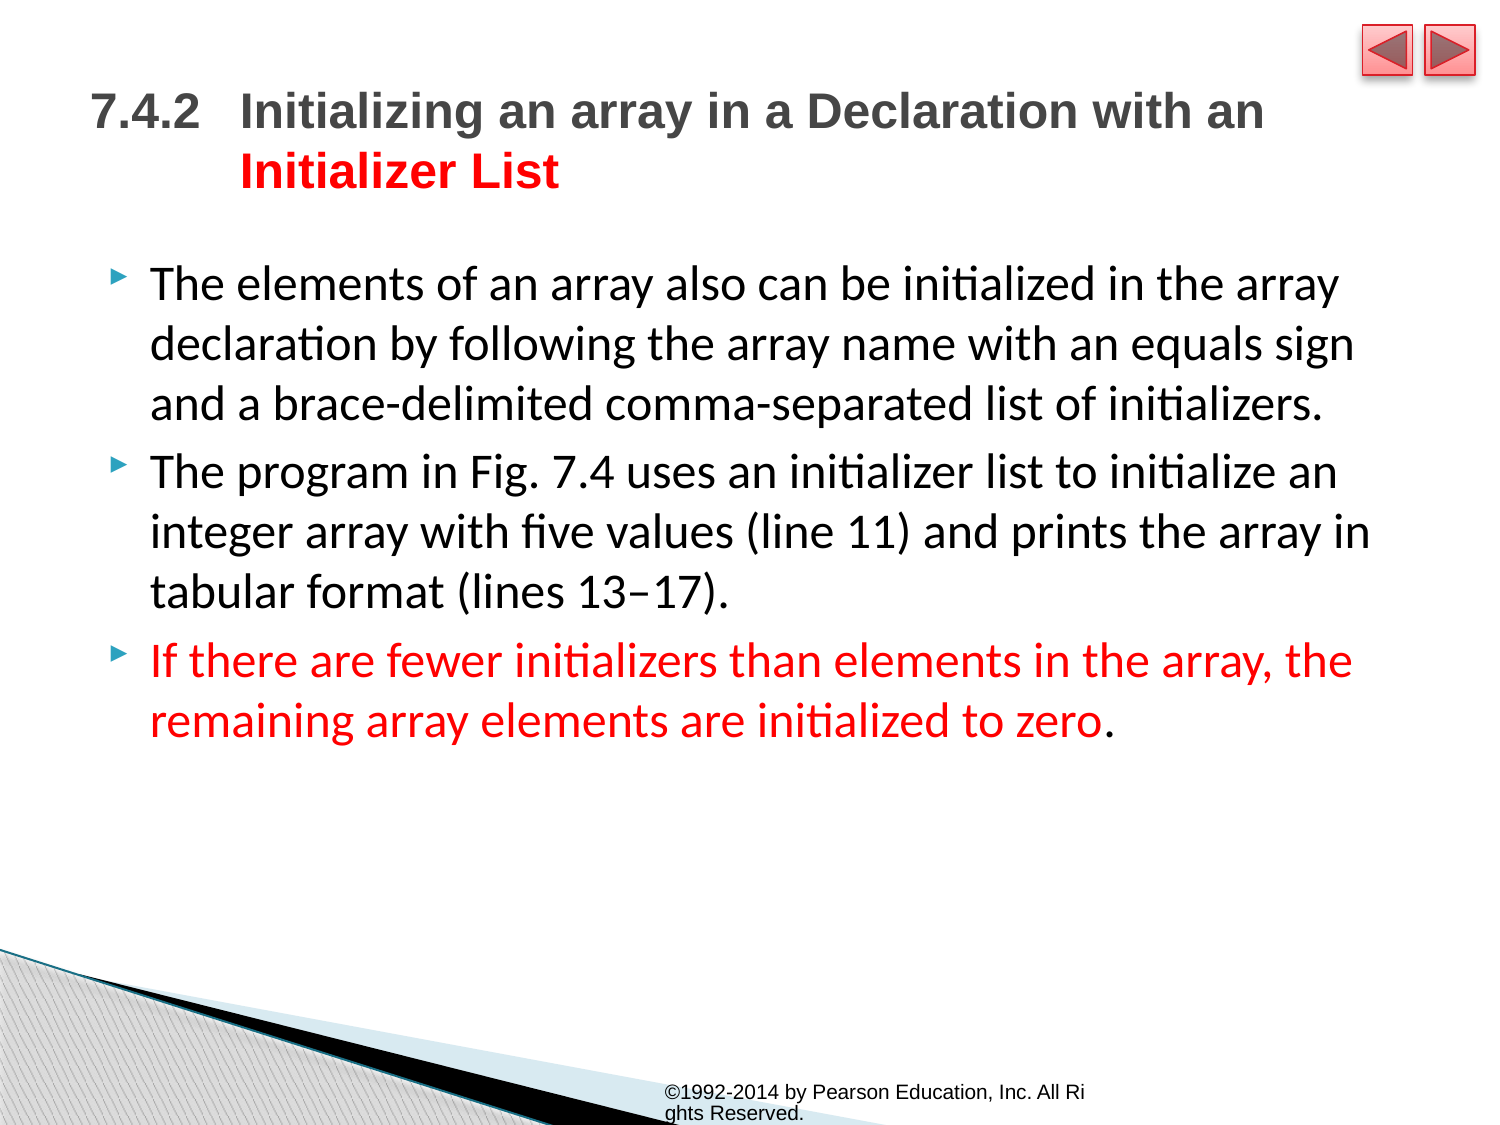

# 7.4.2 	Initializing an array in a Declaration with an Initializer List
The elements of an array also can be initialized in the array declaration by following the array name with an equals sign and a brace-delimited comma-separated list of initializers.
The program in Fig. 7.4 uses an initializer list to initialize an integer array with five values (line 11) and prints the array in tabular format (lines 13–17).
If there are fewer initializers than elements in the array, the remaining array elements are initialized to zero.
©1992-2014 by Pearson Education, Inc. All Rights Reserved.